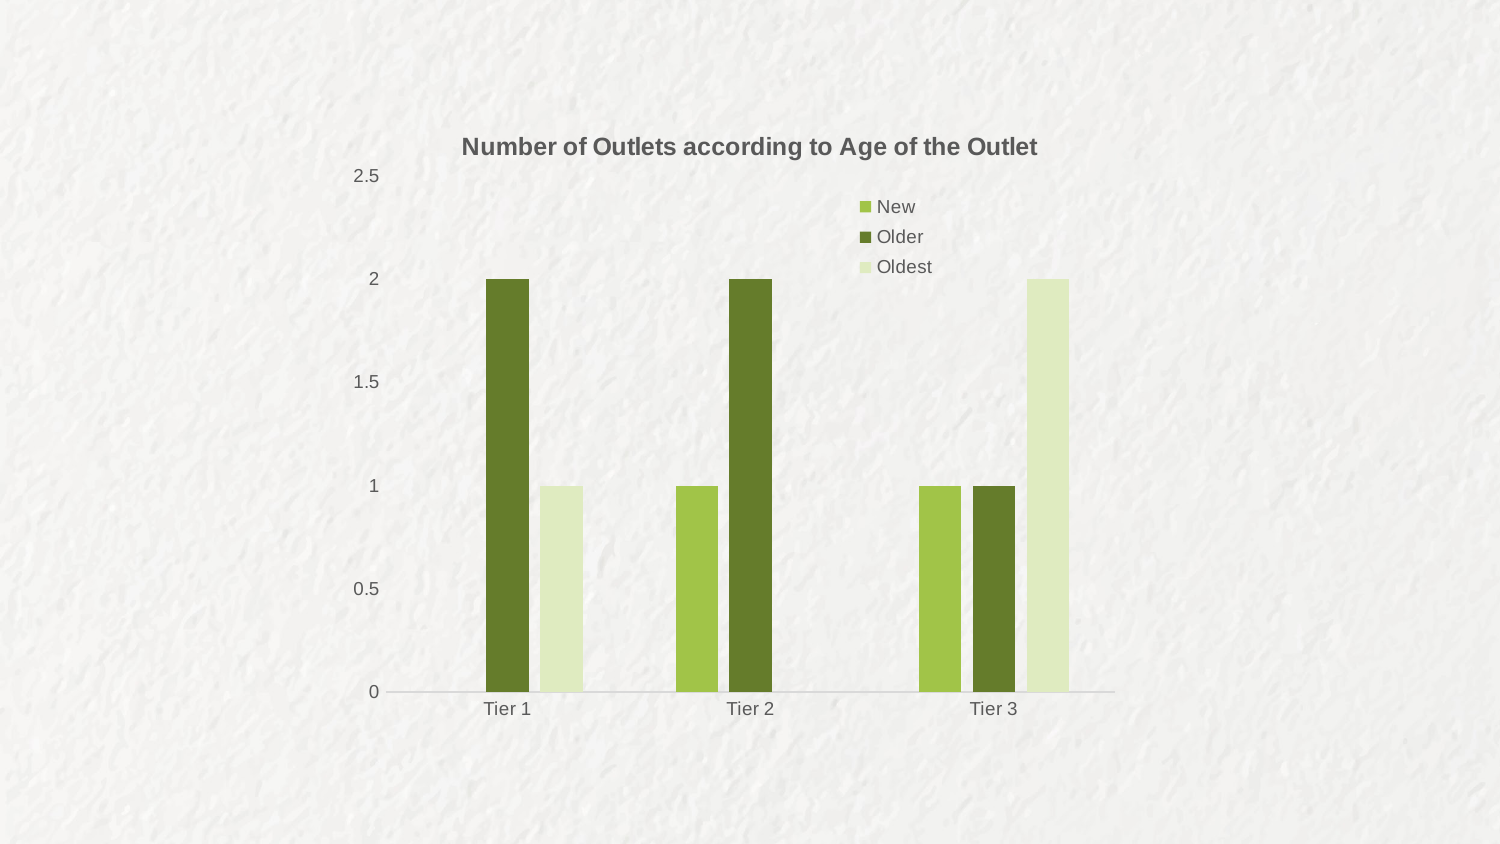

### Chart: Number of Outlets according to Age of the Outlet

| Category | New | Older | Oldest |
|---|---|---|---|
| Tier 1 | None | 2.0 | 1.0 |
| Tier 2 | 1.0 | 2.0 | None |
| Tier 3 | 1.0 | 1.0 | 2.0 |